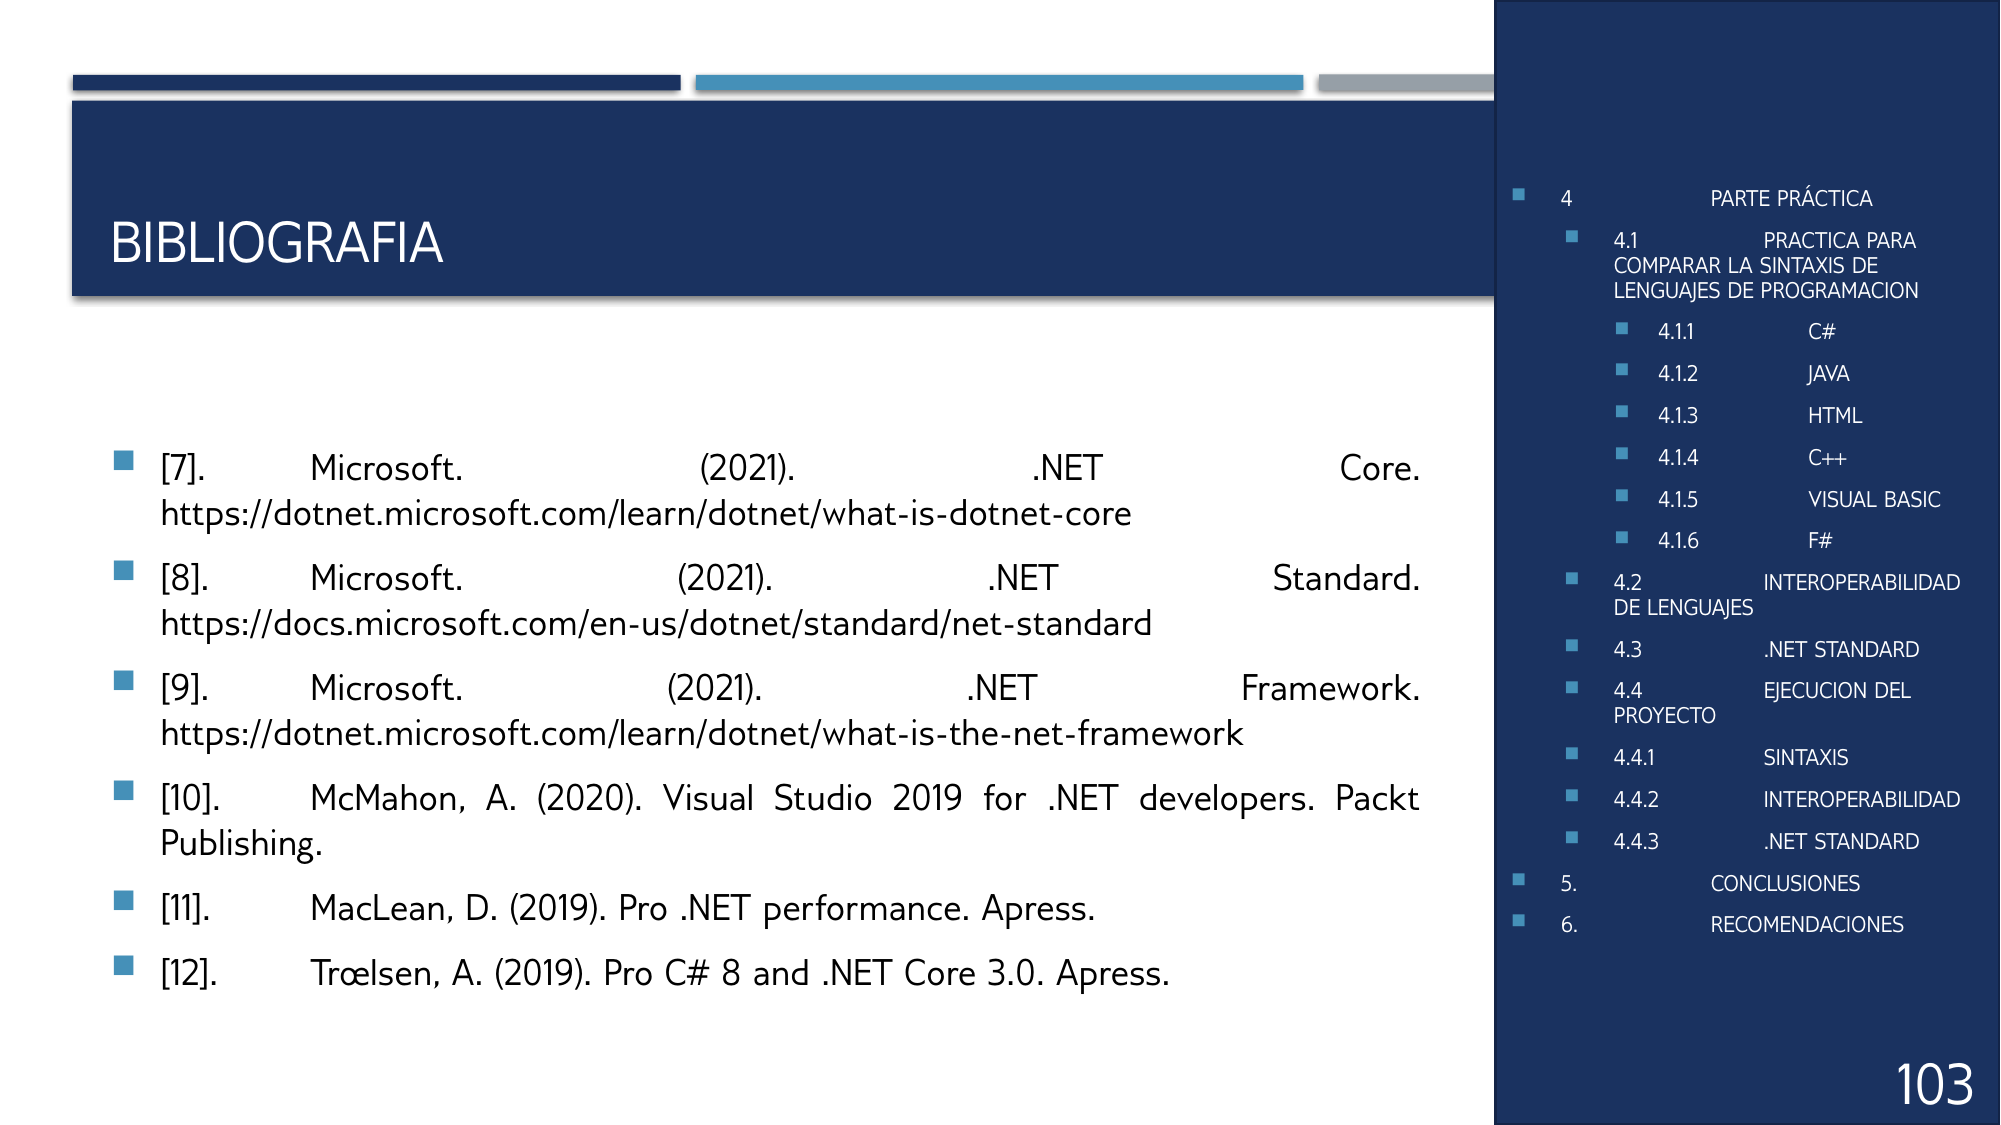

4	PARTE PRÁCTICA
4.1	PRACTICA PARA COMPARAR LA SINTAXIS DE LENGUAJES DE PROGRAMACION
4.1.1	C#
4.1.2	JAVA
4.1.3	HTML
4.1.4	C++
4.1.5	VISUAL BASIC
4.1.6	F#
4.2	INTEROPERABILIDAD DE LENGUAJES
4.3	.NET STANDARD
4.4	EJECUCION DEL PROYECTO
4.4.1	SINTAXIS
4.4.2	INTEROPERABILIDAD
4.4.3	.NET STANDARD
5.	CONCLUSIONES
6.	RECOMENDACIONES
# BIBLIOGRAFIA
[7].	Microsoft. (2021). .NET Core. https://dotnet.microsoft.com/learn/dotnet/what-is-dotnet-core
[8].	Microsoft. (2021). .NET Standard. https://docs.microsoft.com/en-us/dotnet/standard/net-standard
[9].	Microsoft. (2021). .NET Framework. https://dotnet.microsoft.com/learn/dotnet/what-is-the-net-framework
[10].	McMahon, A. (2020). Visual Studio 2019 for .NET developers. Packt Publishing.
[11].	MacLean, D. (2019). Pro .NET performance. Apress.
[12].	Troelsen, A. (2019). Pro C# 8 and .NET Core 3.0. Apress.
103
36
39